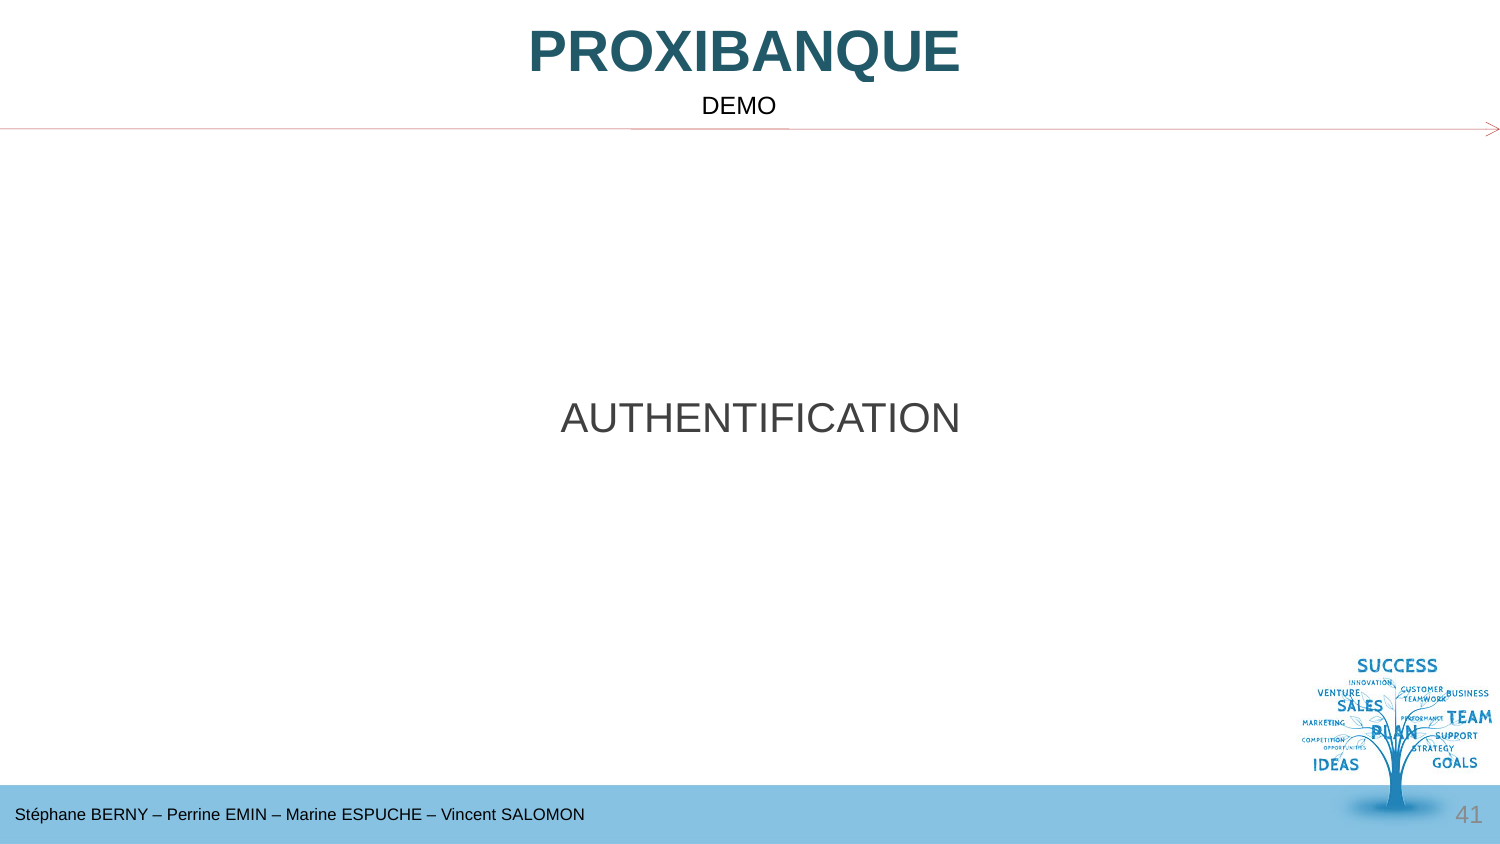

# PROXIBANQUE
DEMO
AUTHENTIFICATION
41
Stéphane BERNY – Perrine EMIN – Marine ESPUCHE – Vincent SALOMON